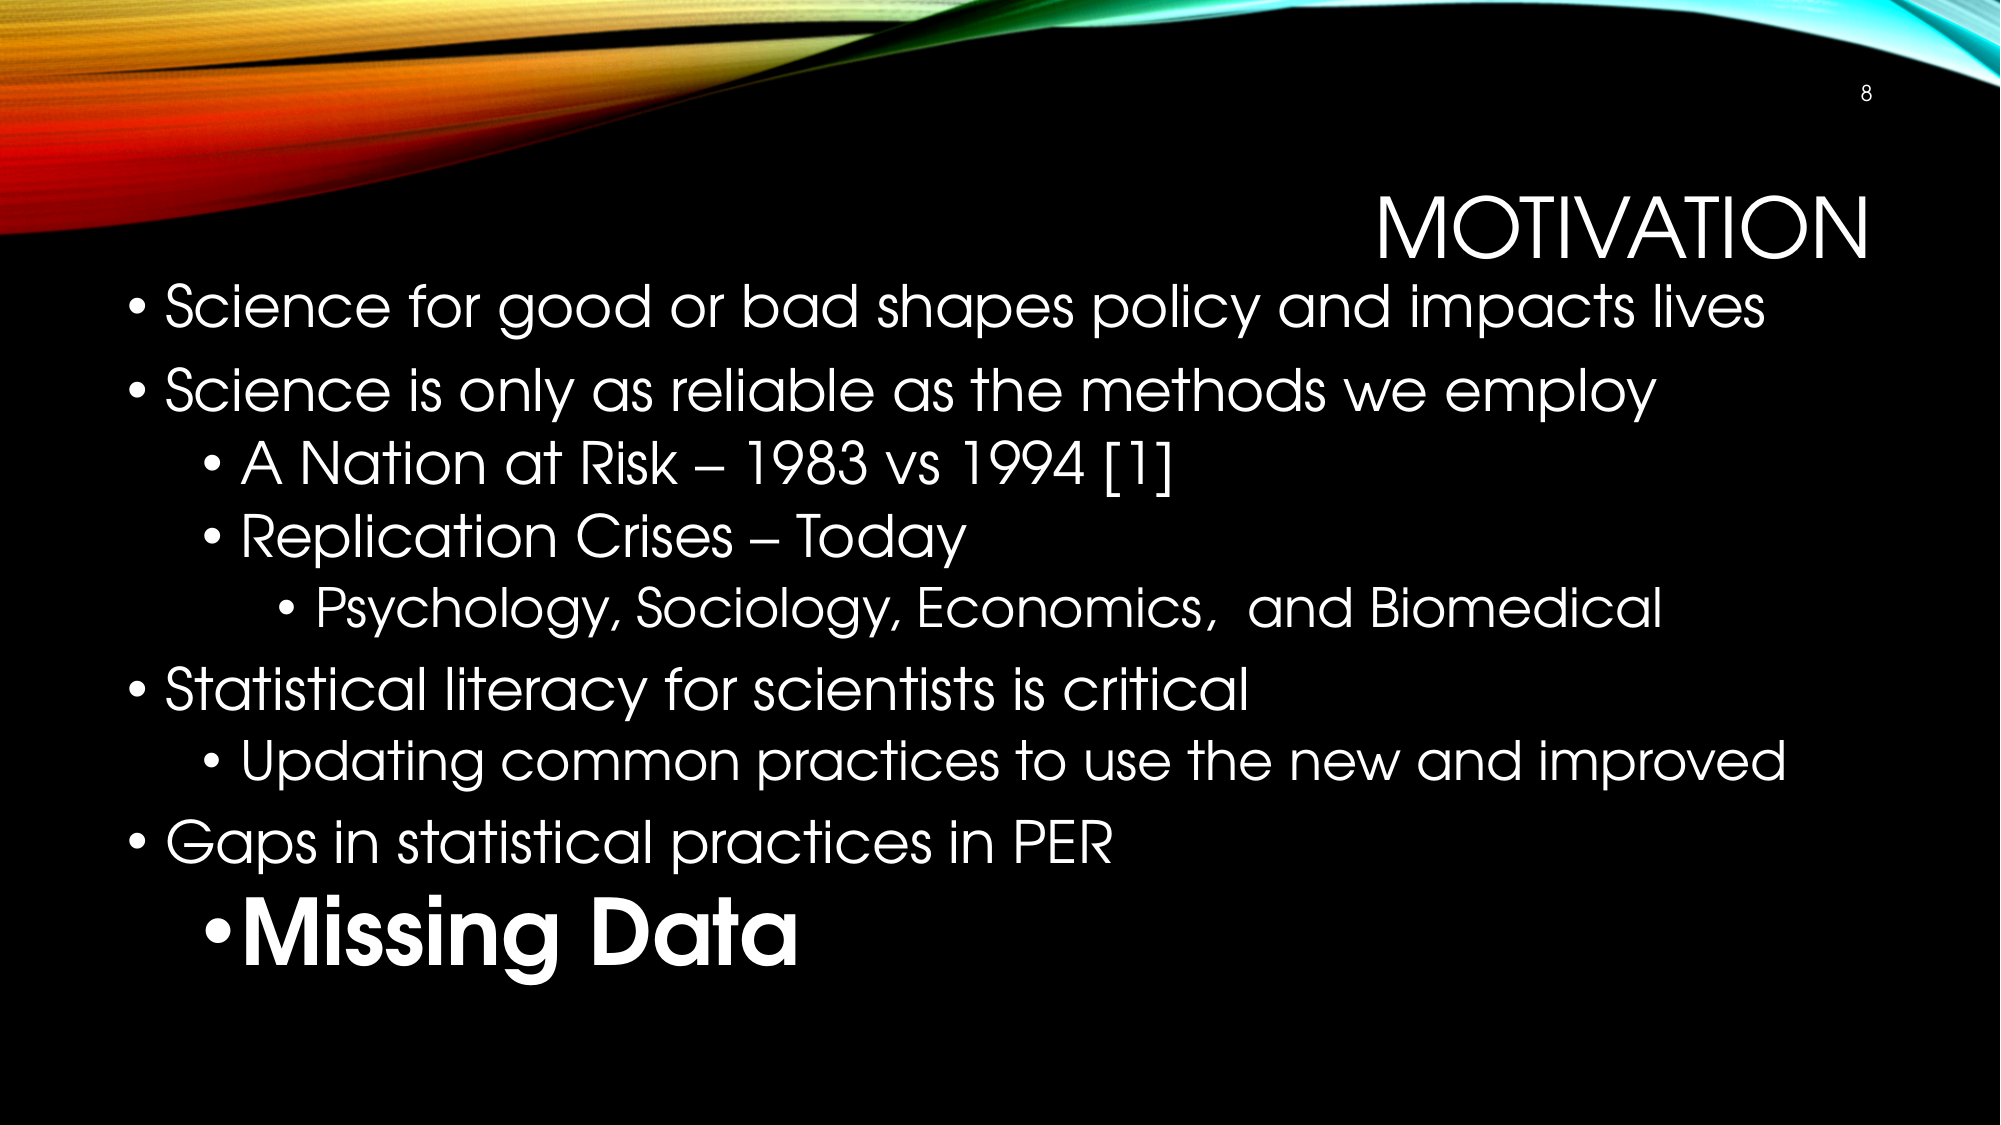

8
# Motivation
Science for good or bad shapes policy and impacts lives
Science is only as reliable as the methods we employ
A Nation at Risk – 1983 vs 1994 [1]
Replication Crises – Today
Psychology, Sociology, Economics,  and Biomedical
Statistical literacy for scientists is critical
Updating common practices to use the new and improved
Gaps in statistical practices in PER
Missing Data